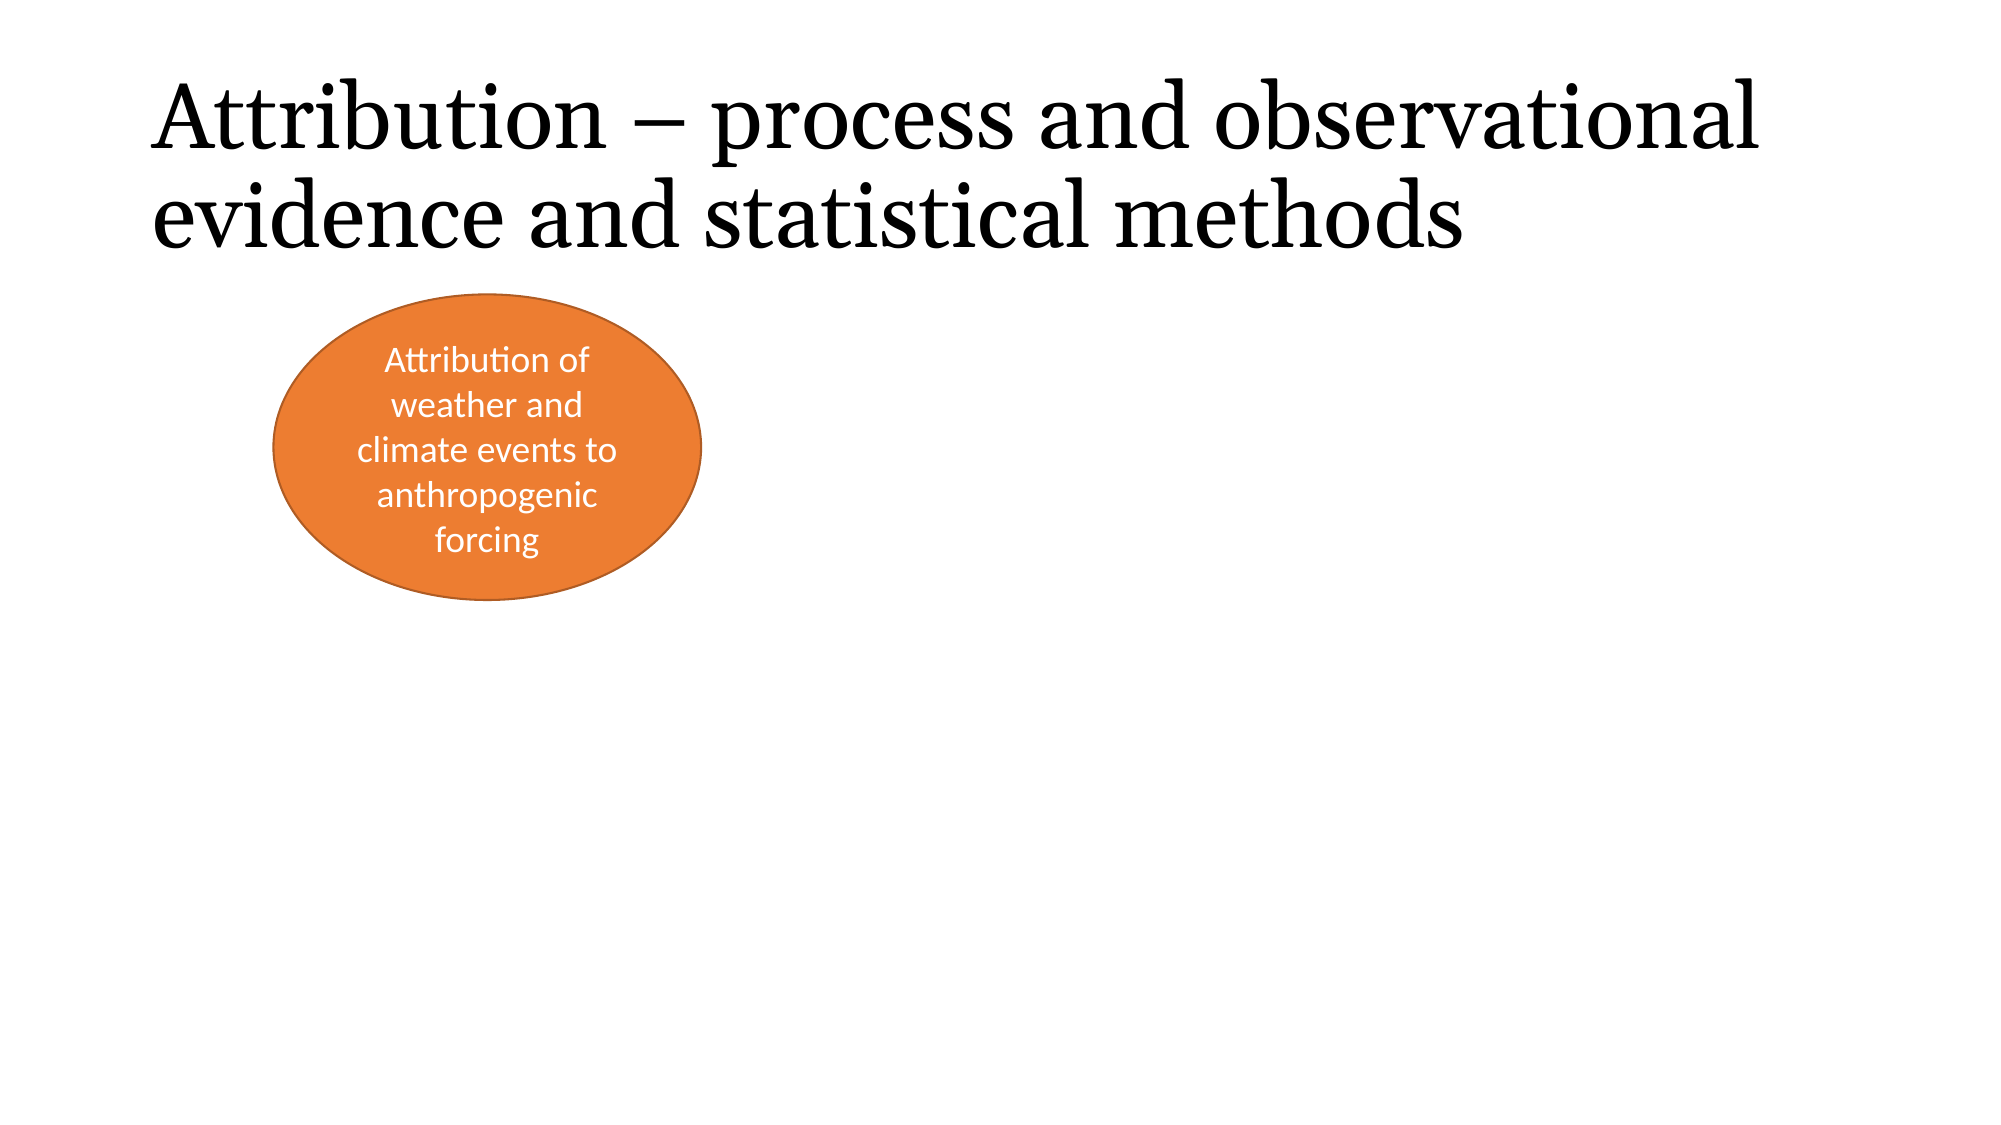

# Attribution – process and observational evidence and statistical methods
Attribution of weather and climate events to anthropogenic forcing